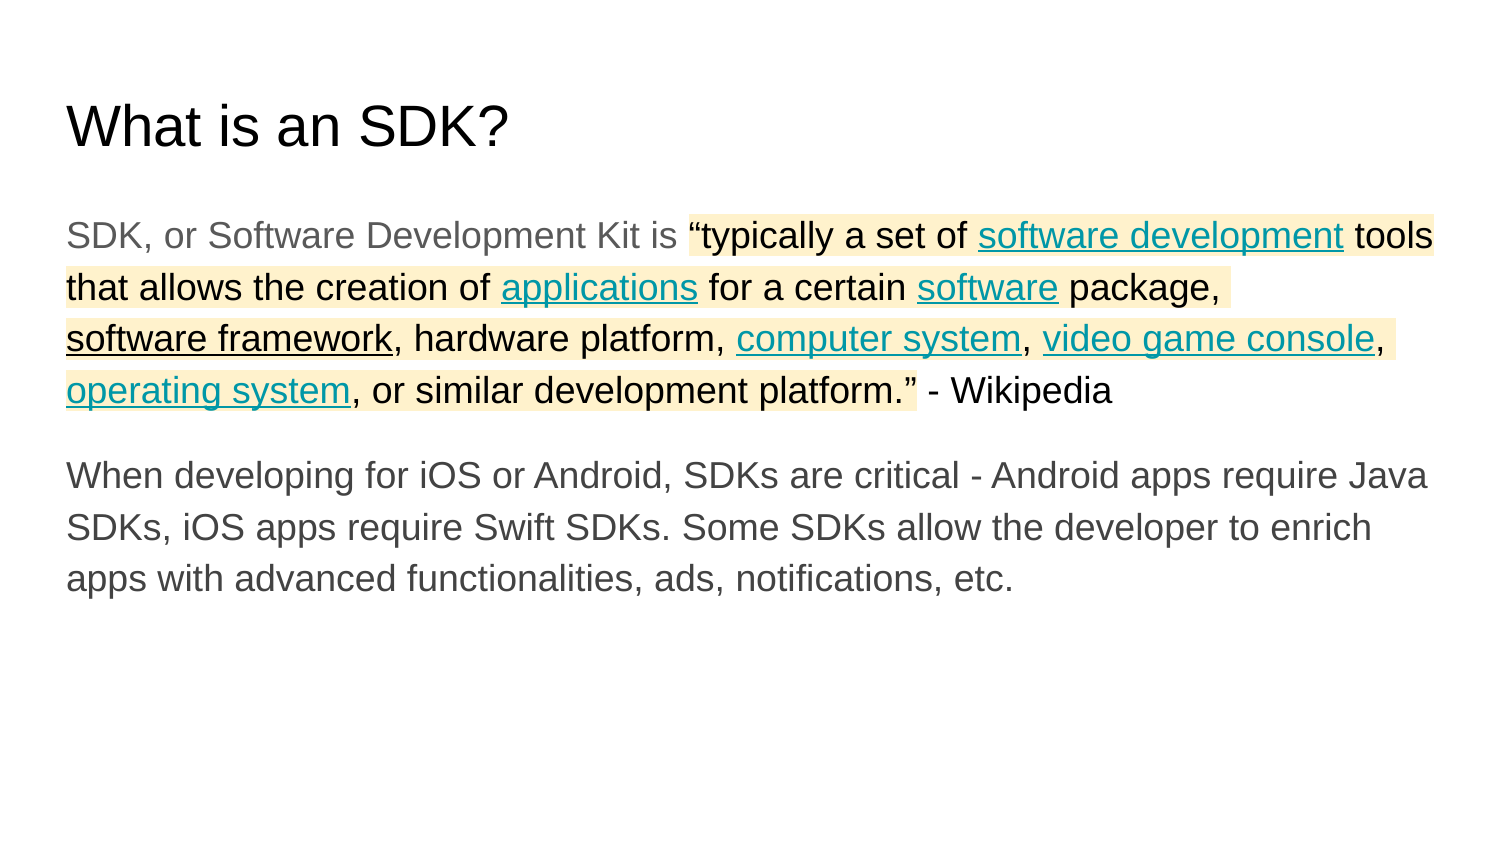

# What is an SDK?
SDK, or Software Development Kit is “typically a set of software development tools that allows the creation of applications for a certain software package, software framework, hardware platform, computer system, video game console, operating system, or similar development platform.” - Wikipedia
When developing for iOS or Android, SDKs are critical - Android apps require Java SDKs, iOS apps require Swift SDKs. Some SDKs allow the developer to enrich apps with advanced functionalities, ads, notifications, etc.